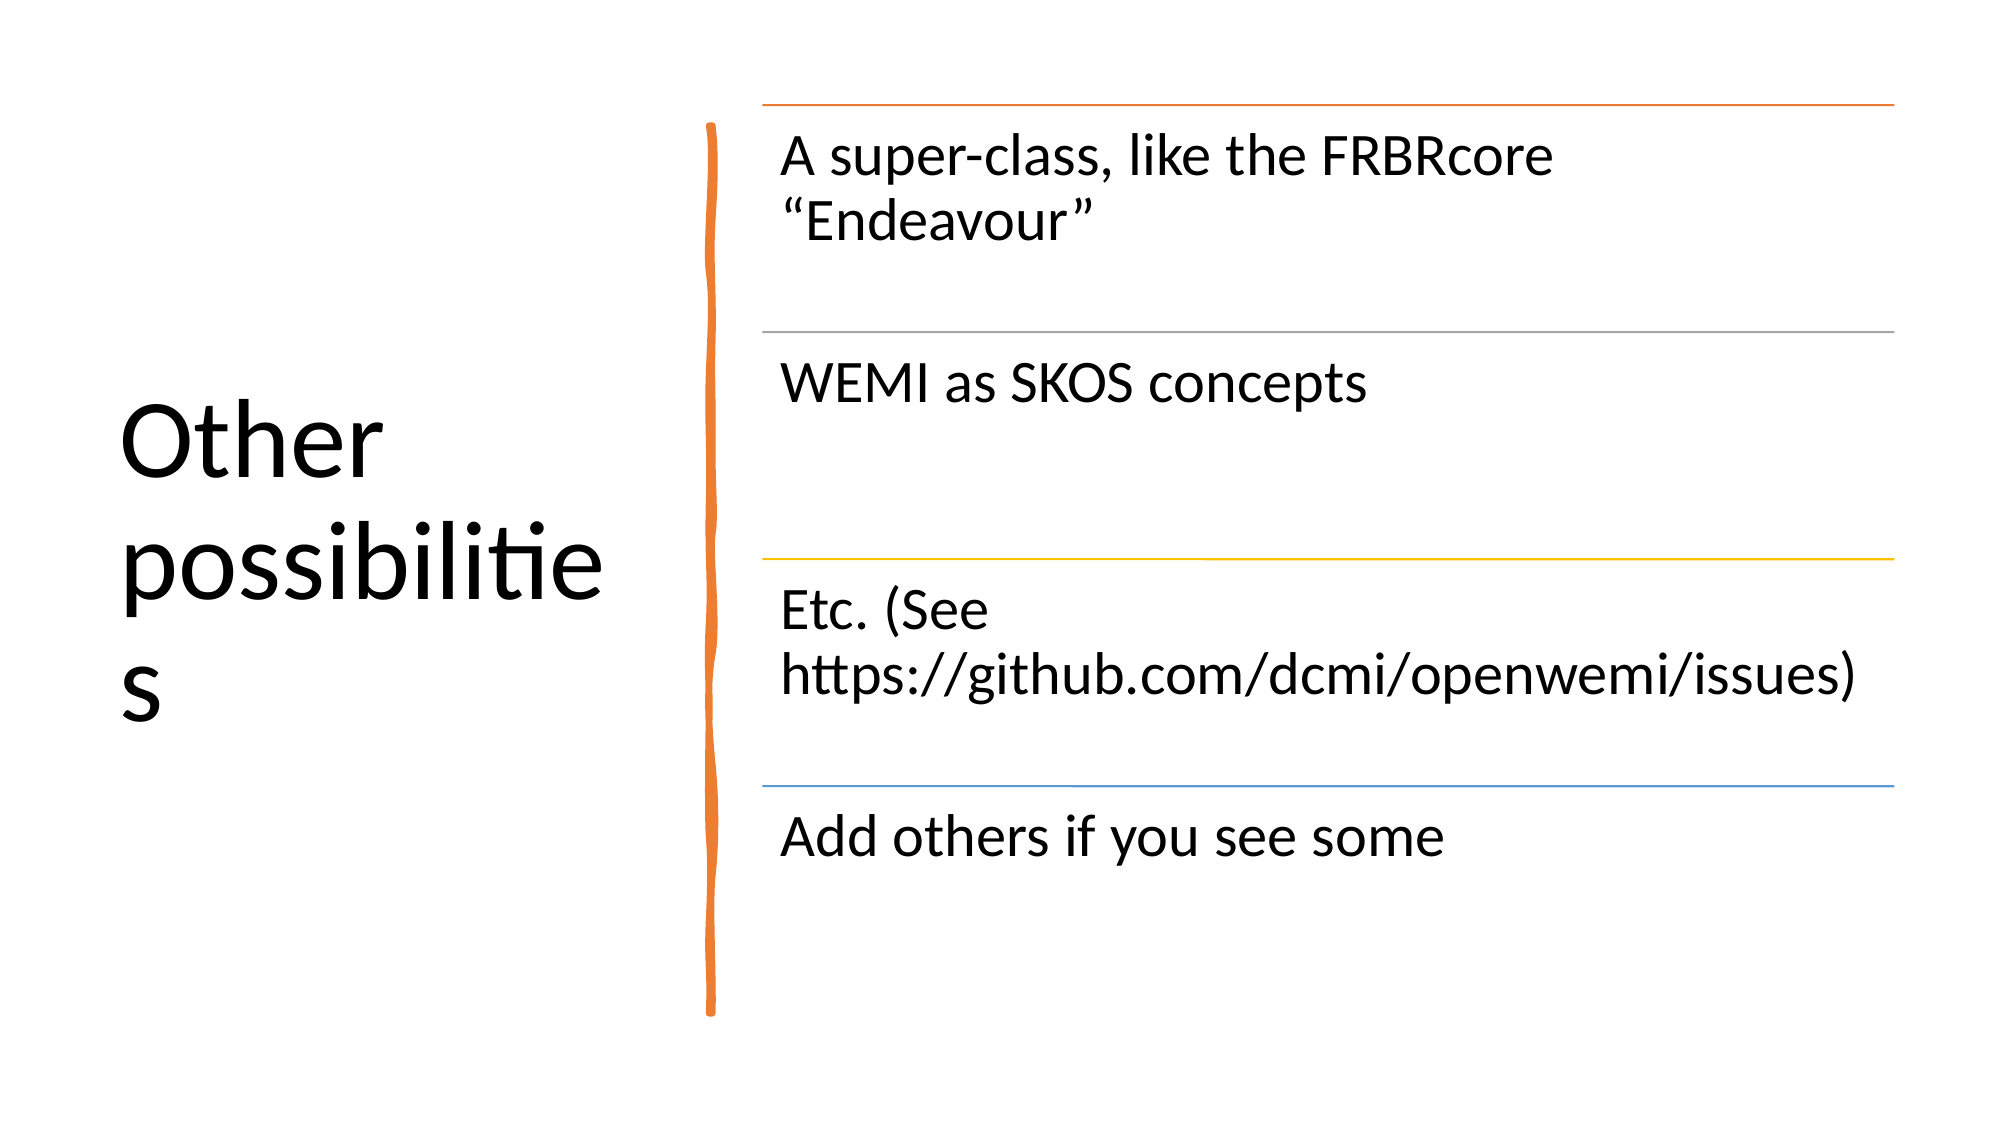

A super-class, like the FRBRcore “Endeavour”
WEMI as SKOS concepts
Etc. (See https://github.com/dcmi/openwemi/issues)
Add others if you see some
# Other possibilities